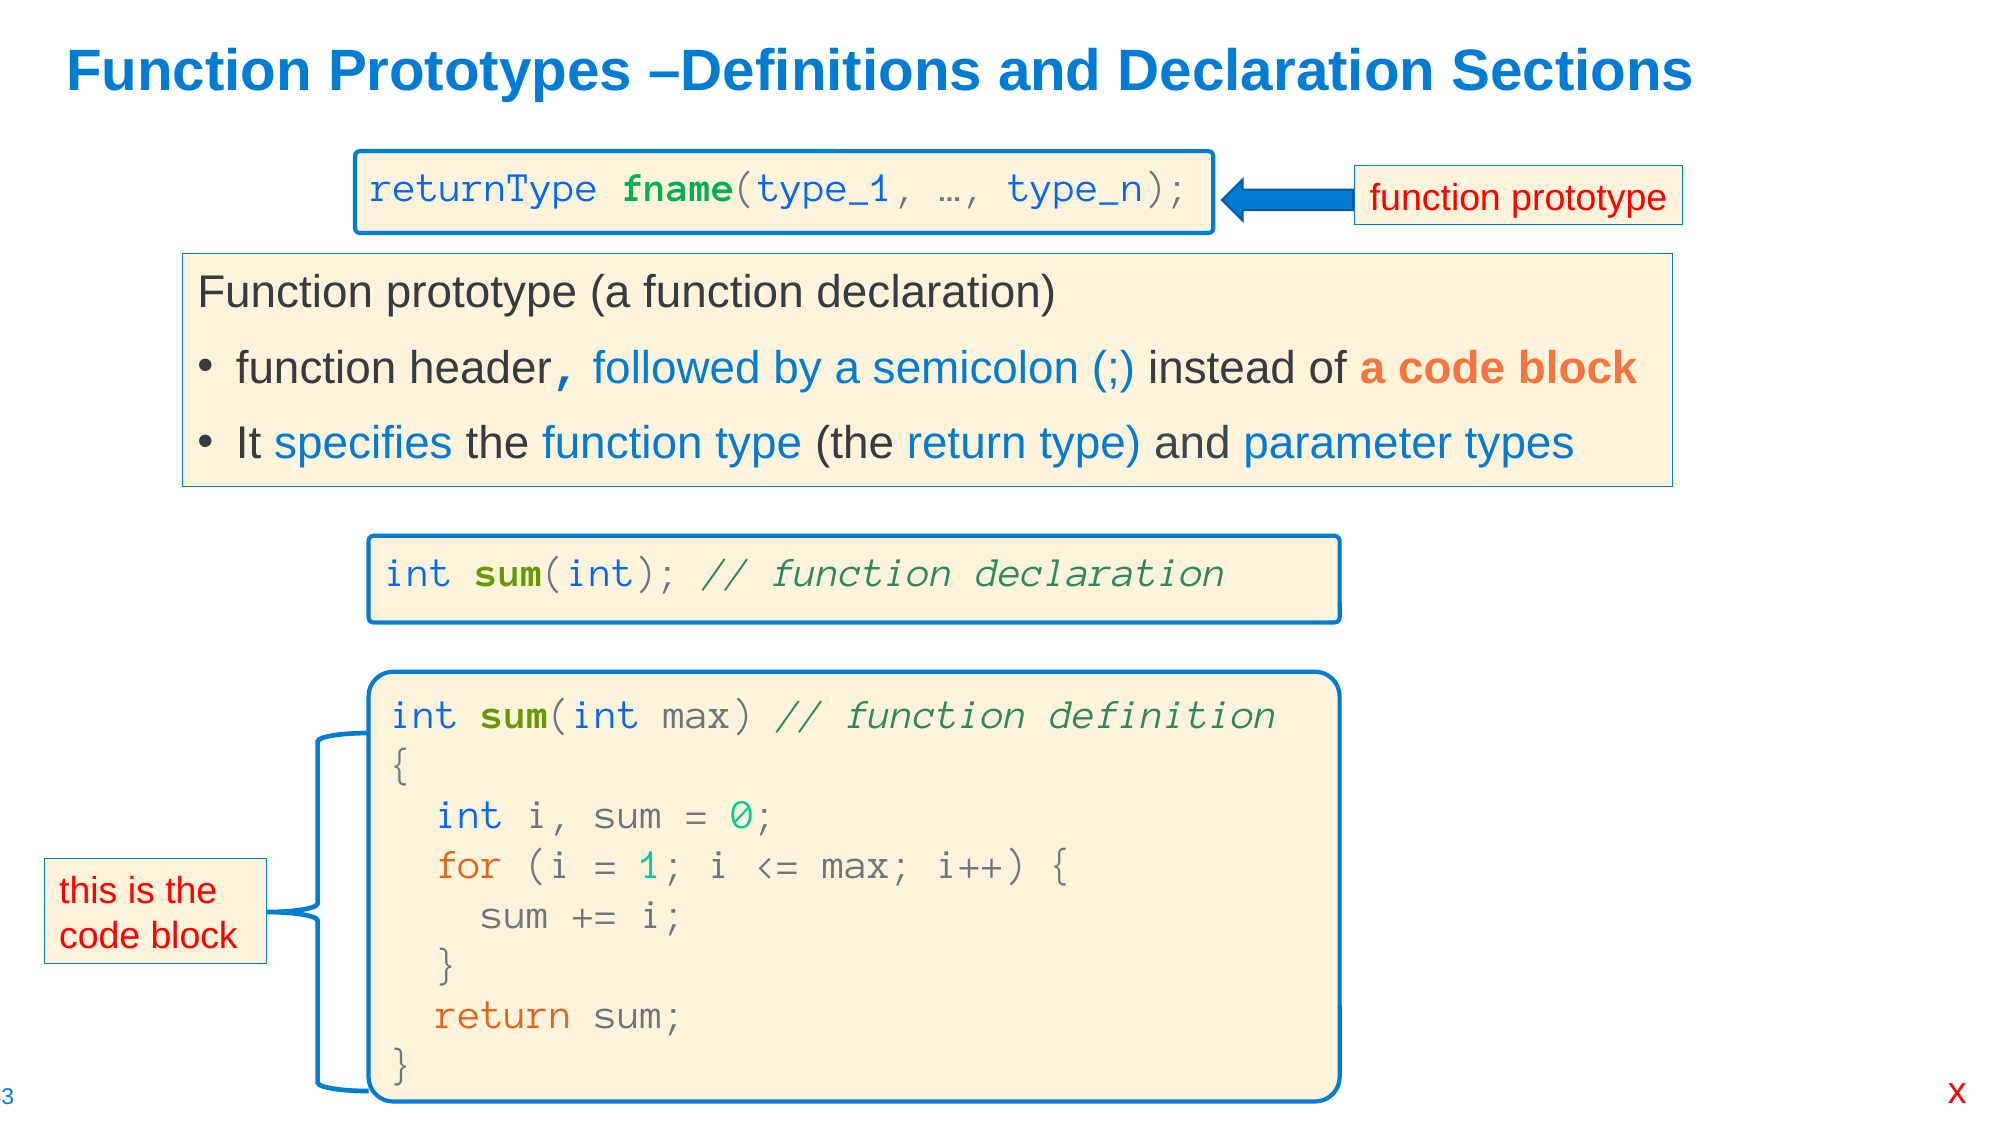

# Function Prototypes –Definitions and Declaration Sections
returnType fname(type_1, …, type_n);
function prototype

Function prototype (a function declaration)
function header, followed by a semicolon (;) instead of a code block
It specifies the function type (the return type) and parameter types
int sum(int); // function declaration
int sum(int max) // function definition
{
  int i, sum = 0;
  for (i = 1; i <= max; i++) {
    sum += i;
  }
  return sum;
}

this is the code block
x